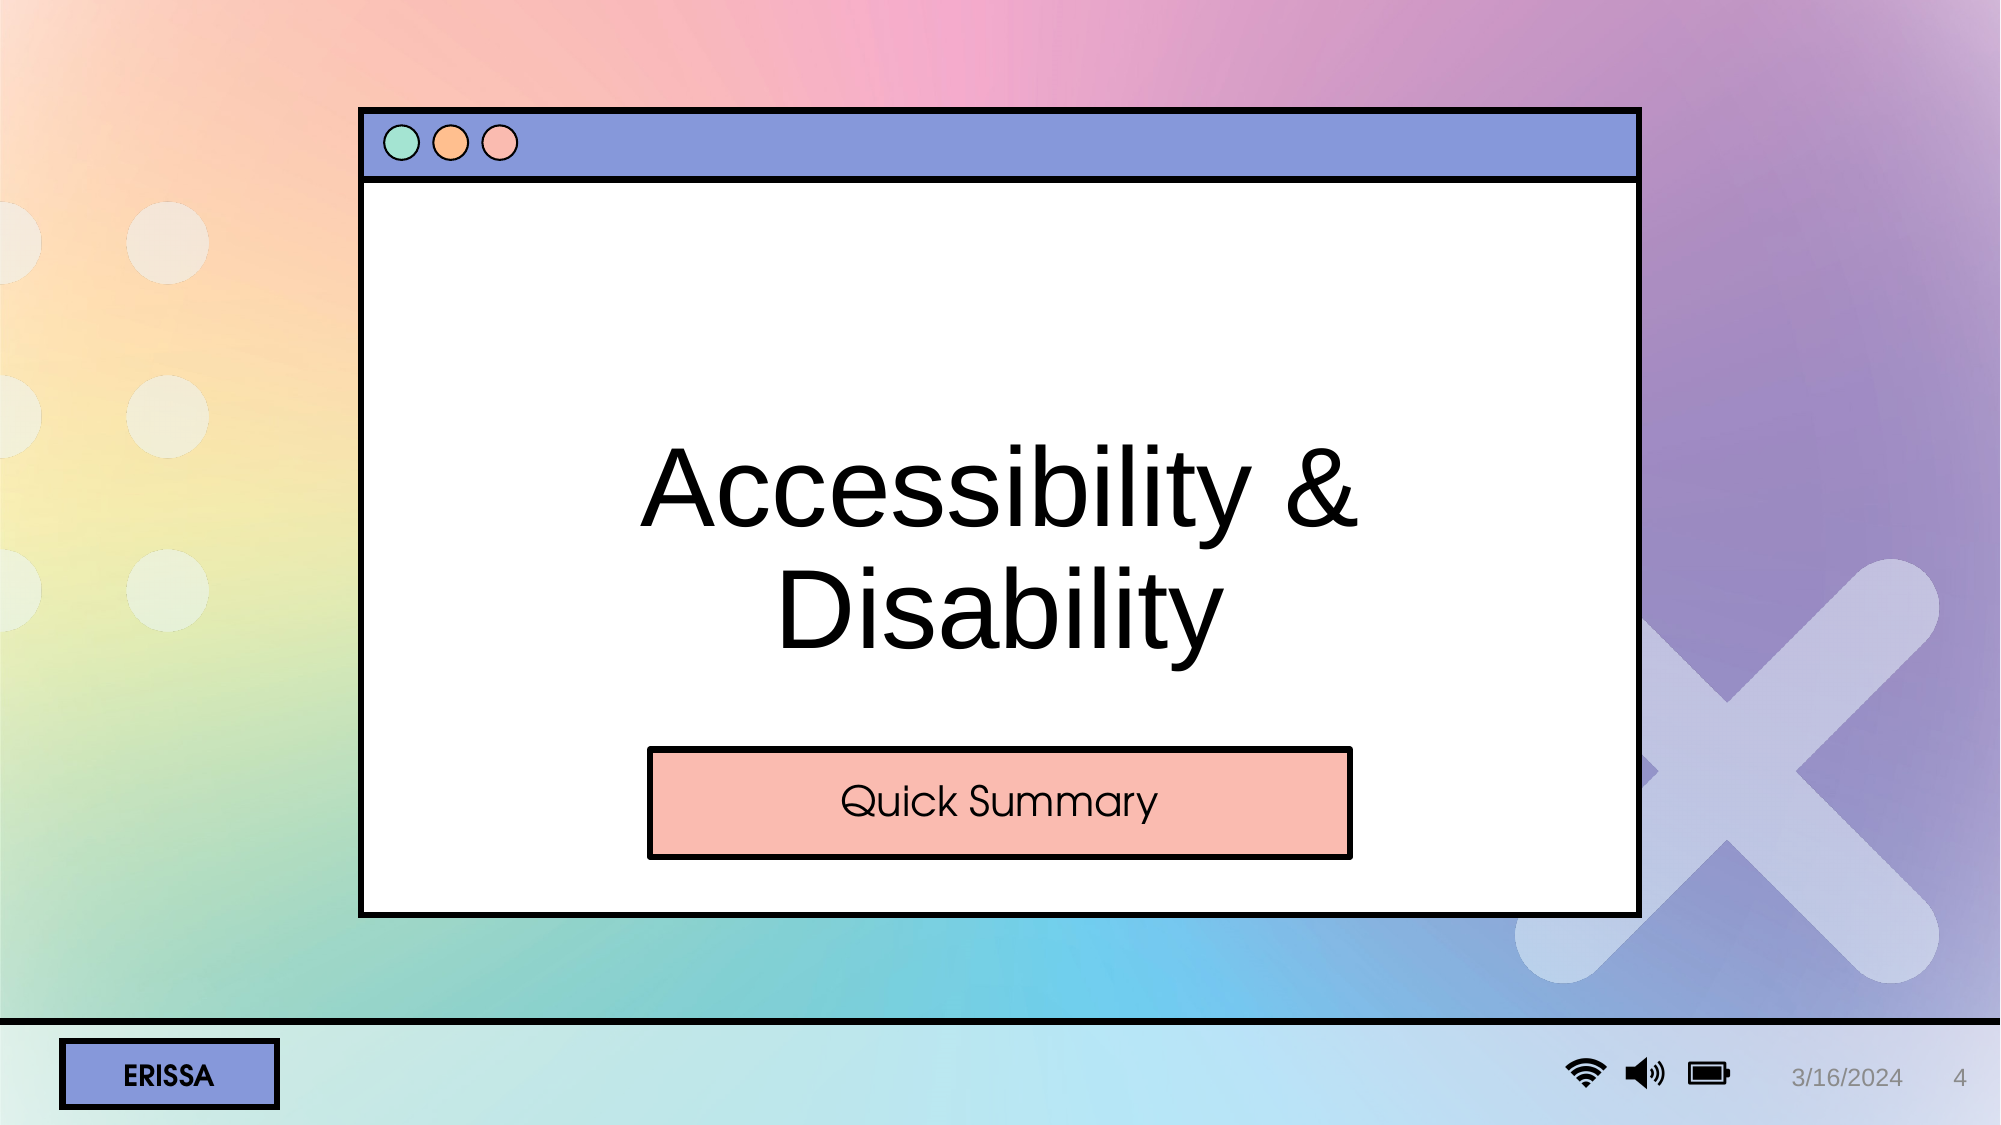

# Accessibility & Disability
Quick Summary
3/16/2024
4
Erissa